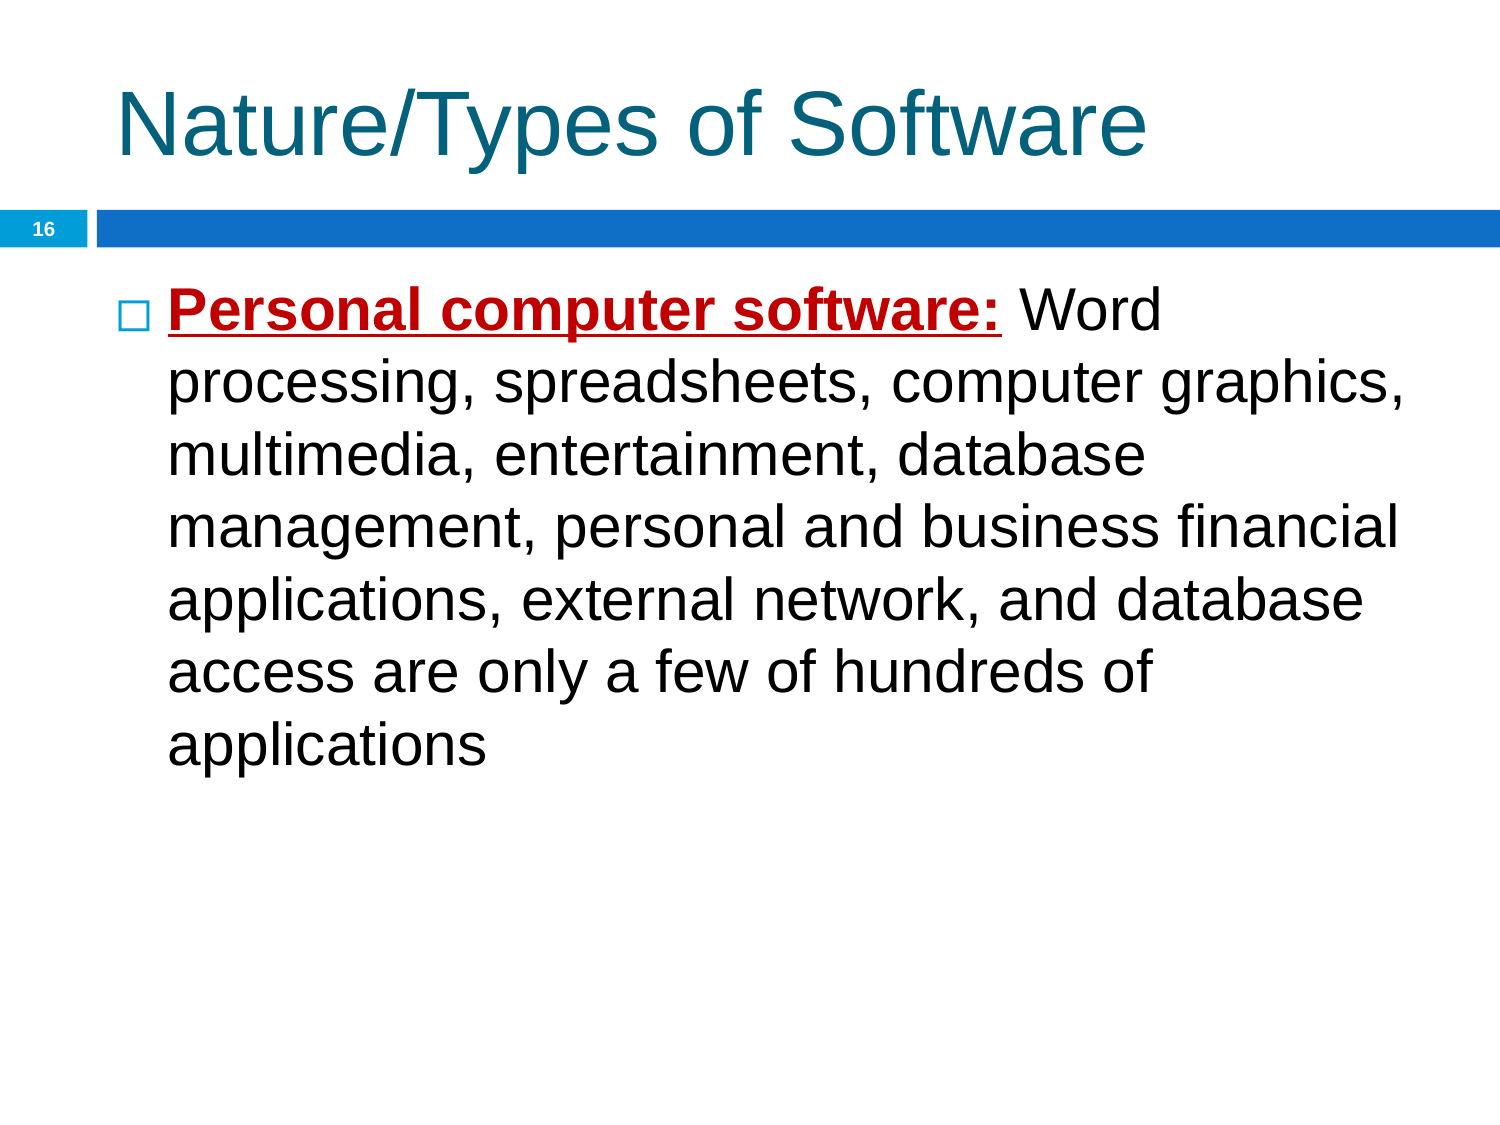

# Nature/Types of Software
16
Personal computer software: Word processing, spreadsheets, computer graphics, multimedia, entertainment, database management, personal and business financial applications, external network, and database access are only a few of hundreds of applications